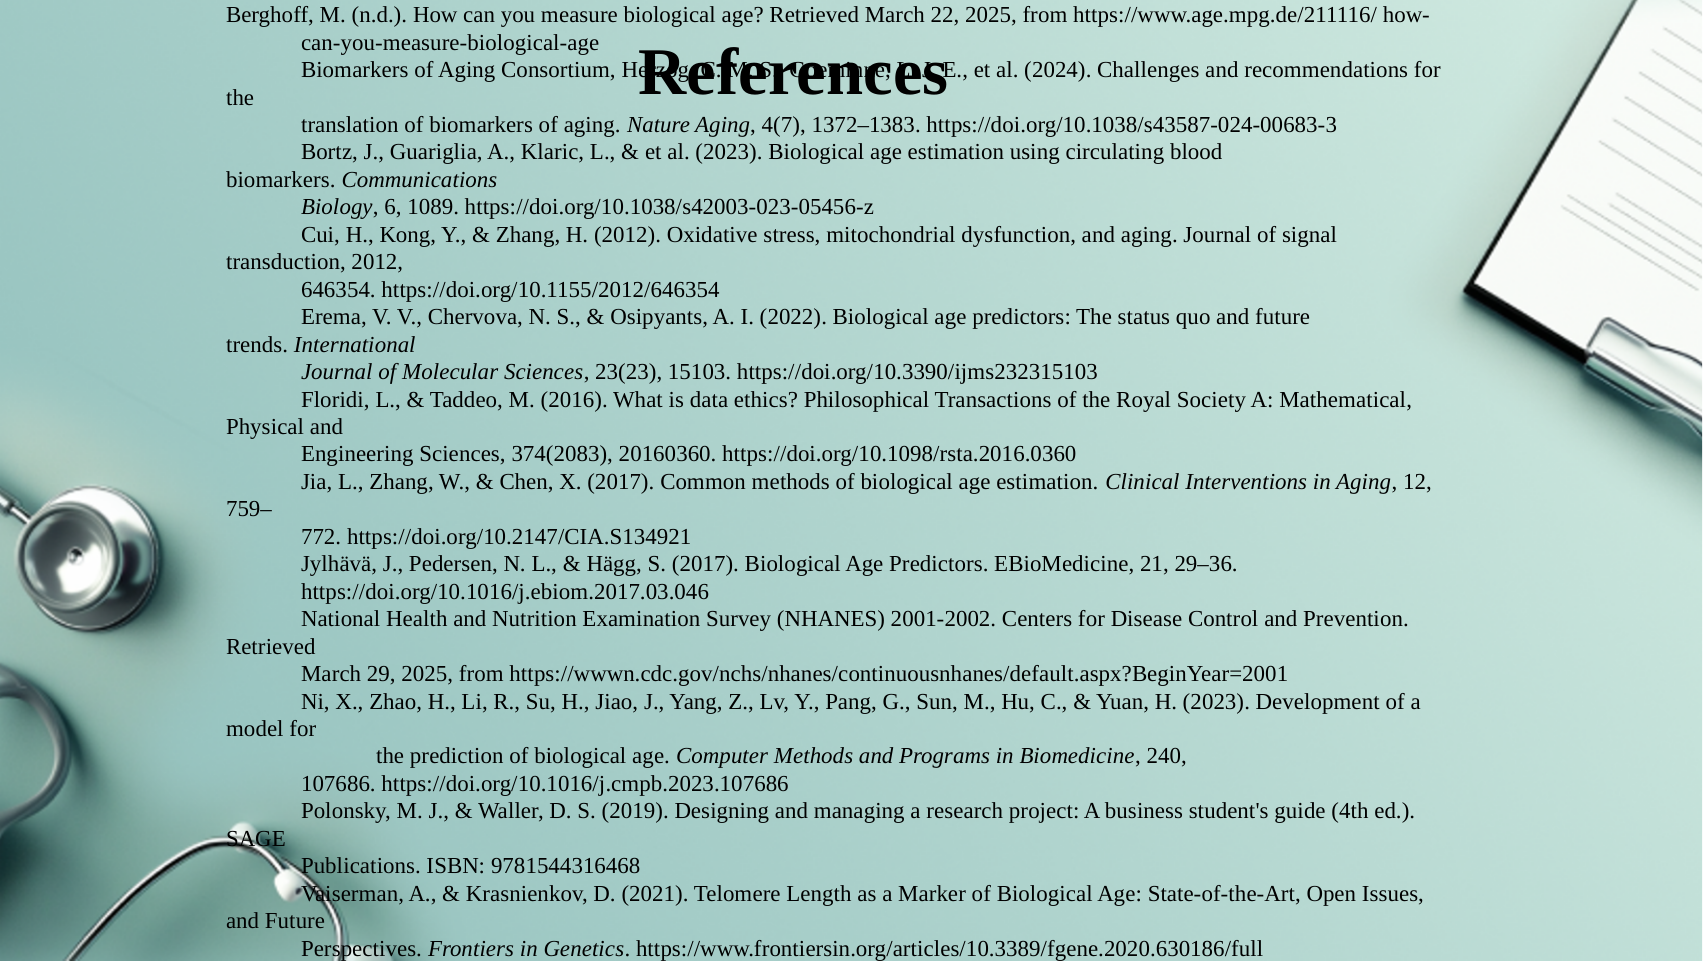

References
Berghoff, M. (n.d.). How can you measure biological age? Retrieved March 22, 2025, from https://www.age.mpg.de/211116/ how-
can-you-measure-biological-age
Biomarkers of Aging Consortium, Herzog, C. M. S., Goeminne, L. J. E., et al. (2024). Challenges and recommendations for the
translation of biomarkers of aging. Nature Aging, 4(7), 1372–1383. https://doi.org/10.1038/s43587-024-00683-3
Bortz, J., Guariglia, A., Klaric, L., & et al. (2023). Biological age estimation using circulating blood biomarkers. Communications
Biology, 6, 1089. https://doi.org/10.1038/s42003-023-05456-z
Cui, H., Kong, Y., & Zhang, H. (2012). Oxidative stress, mitochondrial dysfunction, and aging. Journal of signal transduction, 2012,
646354. https://doi.org/10.1155/2012/646354
Erema, V. V., Chervova, N. S., & Osipyants, A. I. (2022). Biological age predictors: The status quo and future trends. International
Journal of Molecular Sciences, 23(23), 15103. https://doi.org/10.3390/ijms232315103
Floridi, L., & Taddeo, M. (2016). What is data ethics? Philosophical Transactions of the Royal Society A: Mathematical, Physical and
Engineering Sciences, 374(2083), 20160360. https://doi.org/10.1098/rsta.2016.0360
Jia, L., Zhang, W., & Chen, X. (2017). Common methods of biological age estimation. Clinical Interventions in Aging, 12, 759–
772. https://doi.org/10.2147/CIA.S134921
Jylhävä, J., Pedersen, N. L., & Hägg, S. (2017). Biological Age Predictors. EBioMedicine, 21, 29–36.
https://doi.org/10.1016/j.ebiom.2017.03.046
National Health and Nutrition Examination Survey (NHANES) 2001-2002. Centers for Disease Control and Prevention. Retrieved
March 29, 2025, from https://wwwn.cdc.gov/nchs/nhanes/continuousnhanes/default.aspx?BeginYear=2001
Ni, X., Zhao, H., Li, R., Su, H., Jiao, J., Yang, Z., Lv, Y., Pang, G., Sun, M., Hu, C., & Yuan, H. (2023). Development of a model for
the prediction of biological age. Computer Methods and Programs in Biomedicine, 240, 107686. https://doi.org/10.1016/j.cmpb.2023.107686
Polonsky, M. J., & Waller, D. S. (2019). Designing and managing a research project: A business student's guide (4th ed.). SAGE
Publications. ISBN: 9781544316468
Vaiserman, A., & Krasnienkov, D. (2021). Telomere Length as a Marker of Biological Age: State-of-the-Art, Open Issues, and Future
Perspectives. Frontiers in Genetics. https://www.frontiersin.org/articles/10.3389/fgene.2020.630186/full